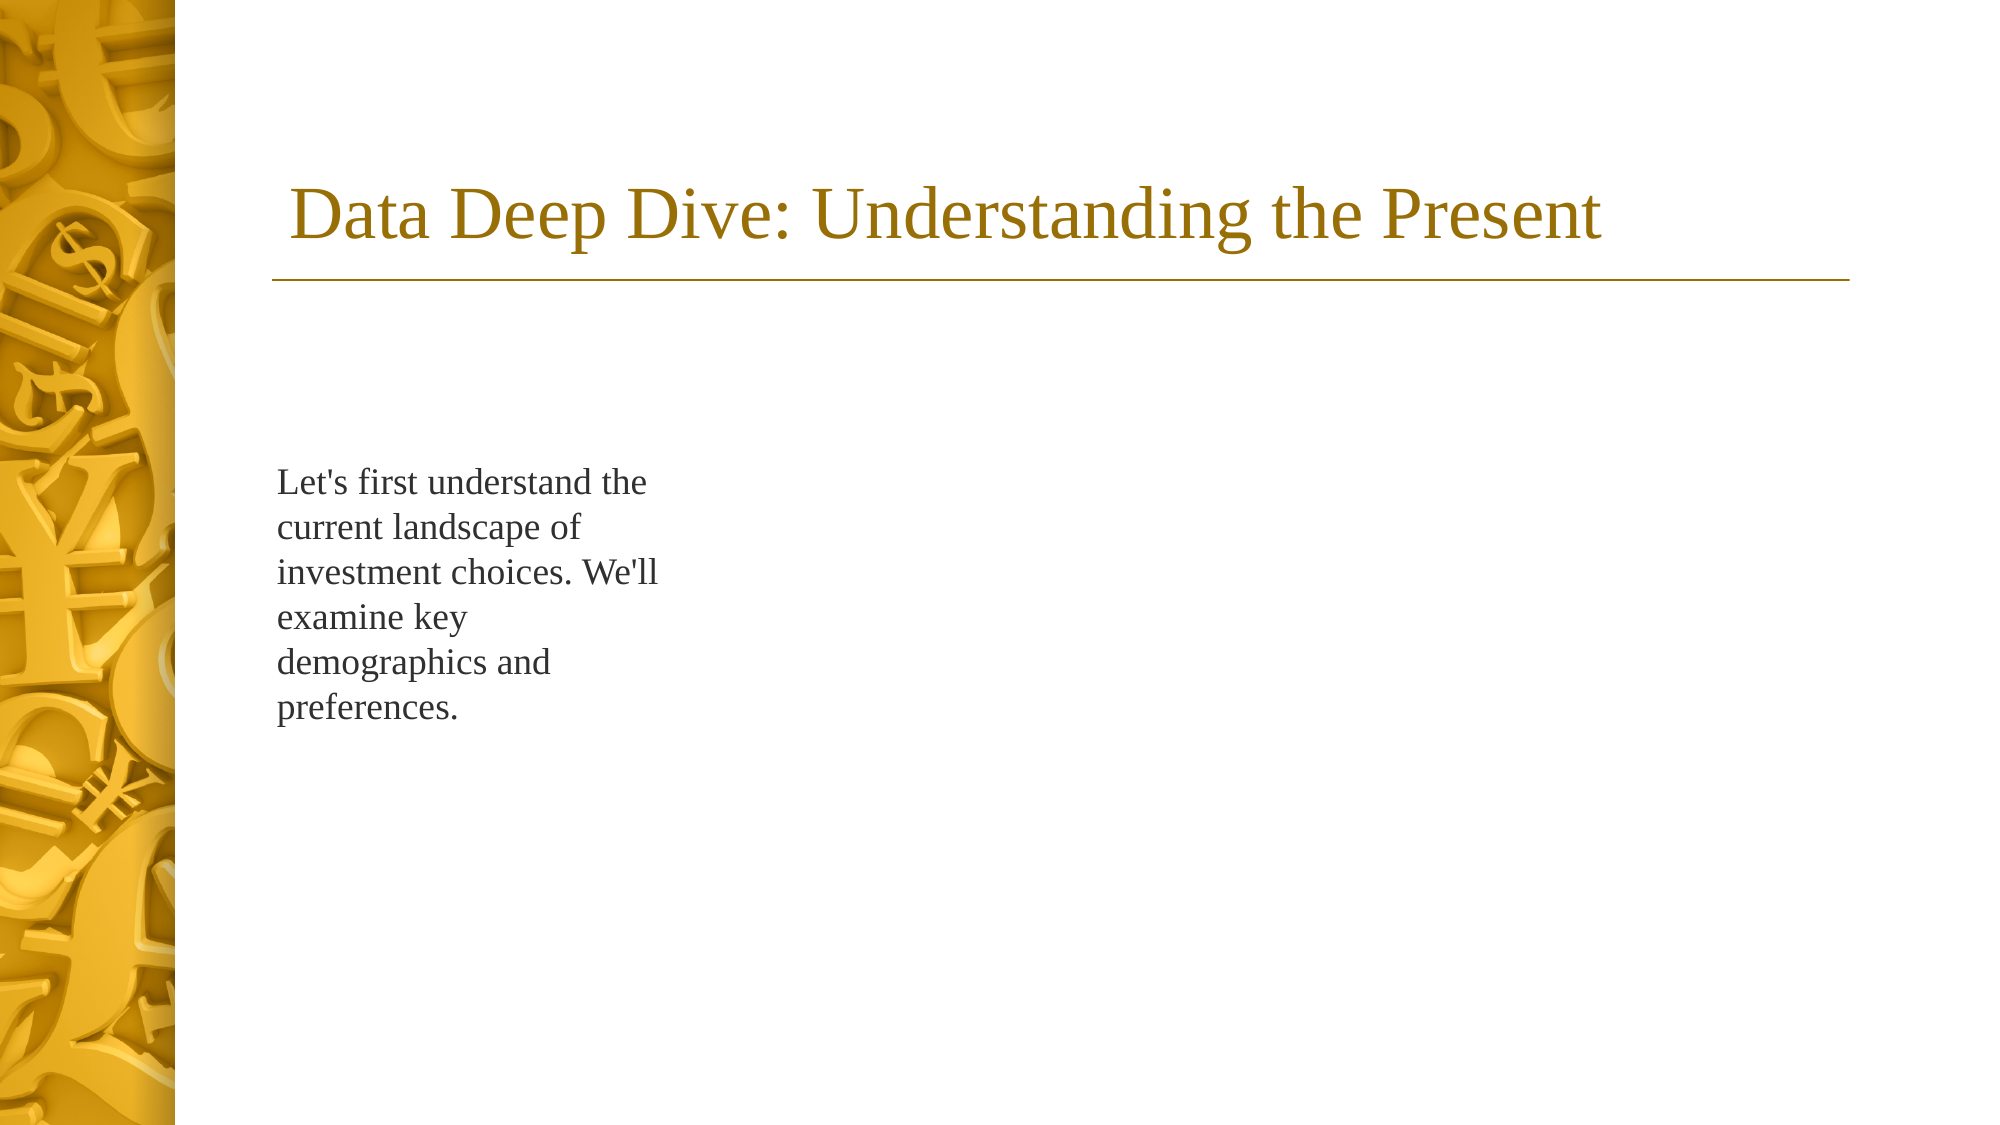

# Data Deep Dive: Understanding the Present

### Chart

| Category |
|---|
Let's first understand the current landscape of investment choices. We'll examine key demographics and preferences.